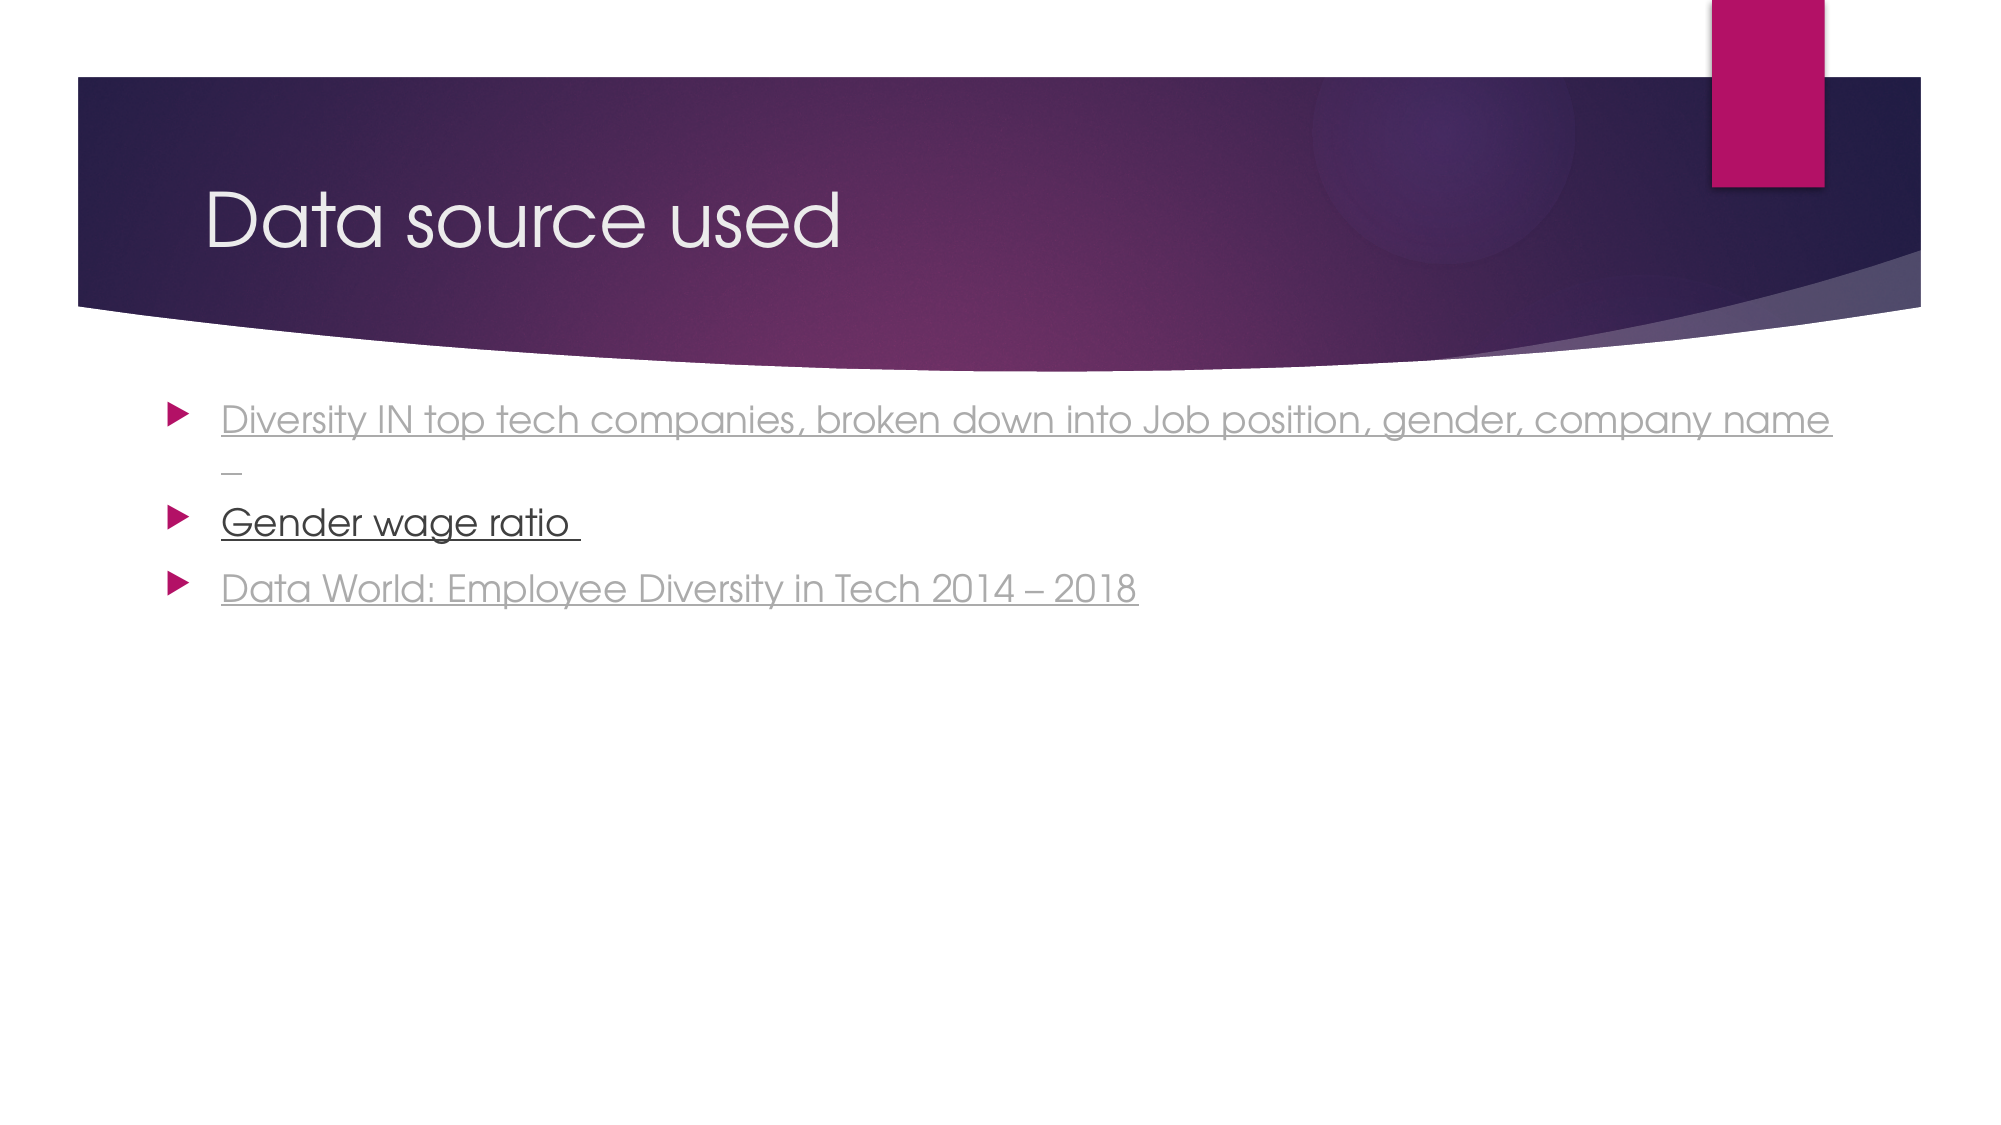

# Data source used
Diversity IN top tech companies, broken down into Job position, gender, company name
Gender wage ratio
Data World: Employee Diversity in Tech 2014 – 2018